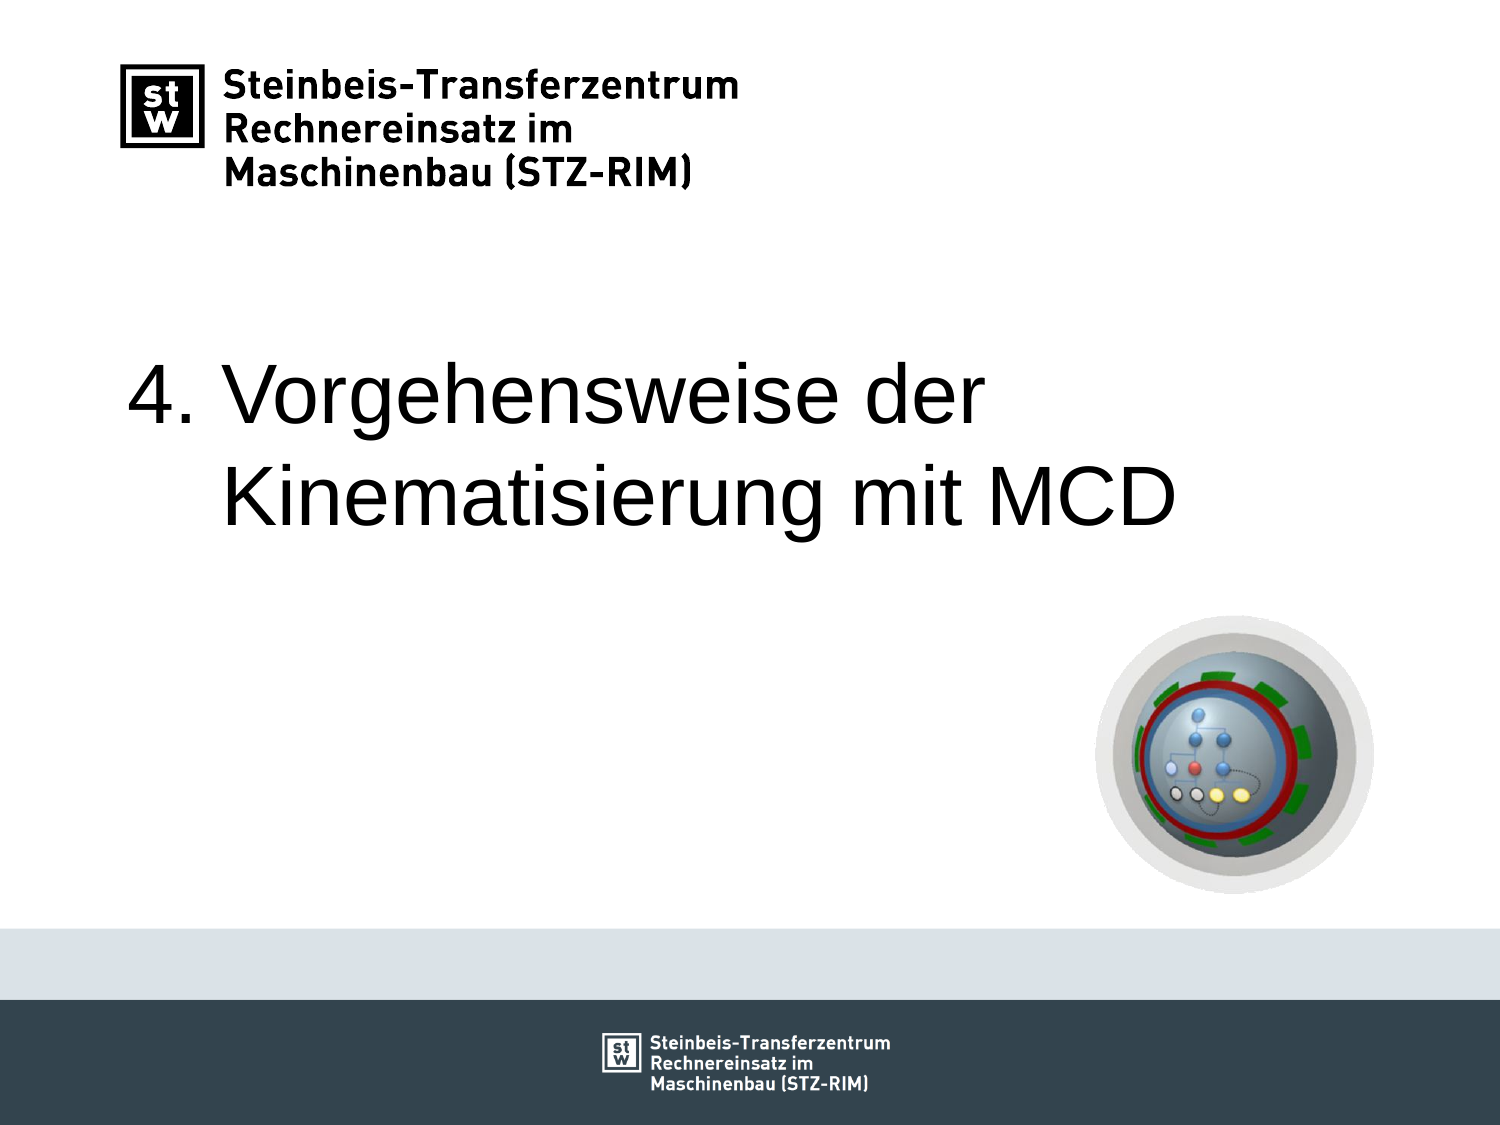

# 4. Vorgehensweise der Kinematisierung mit MCD